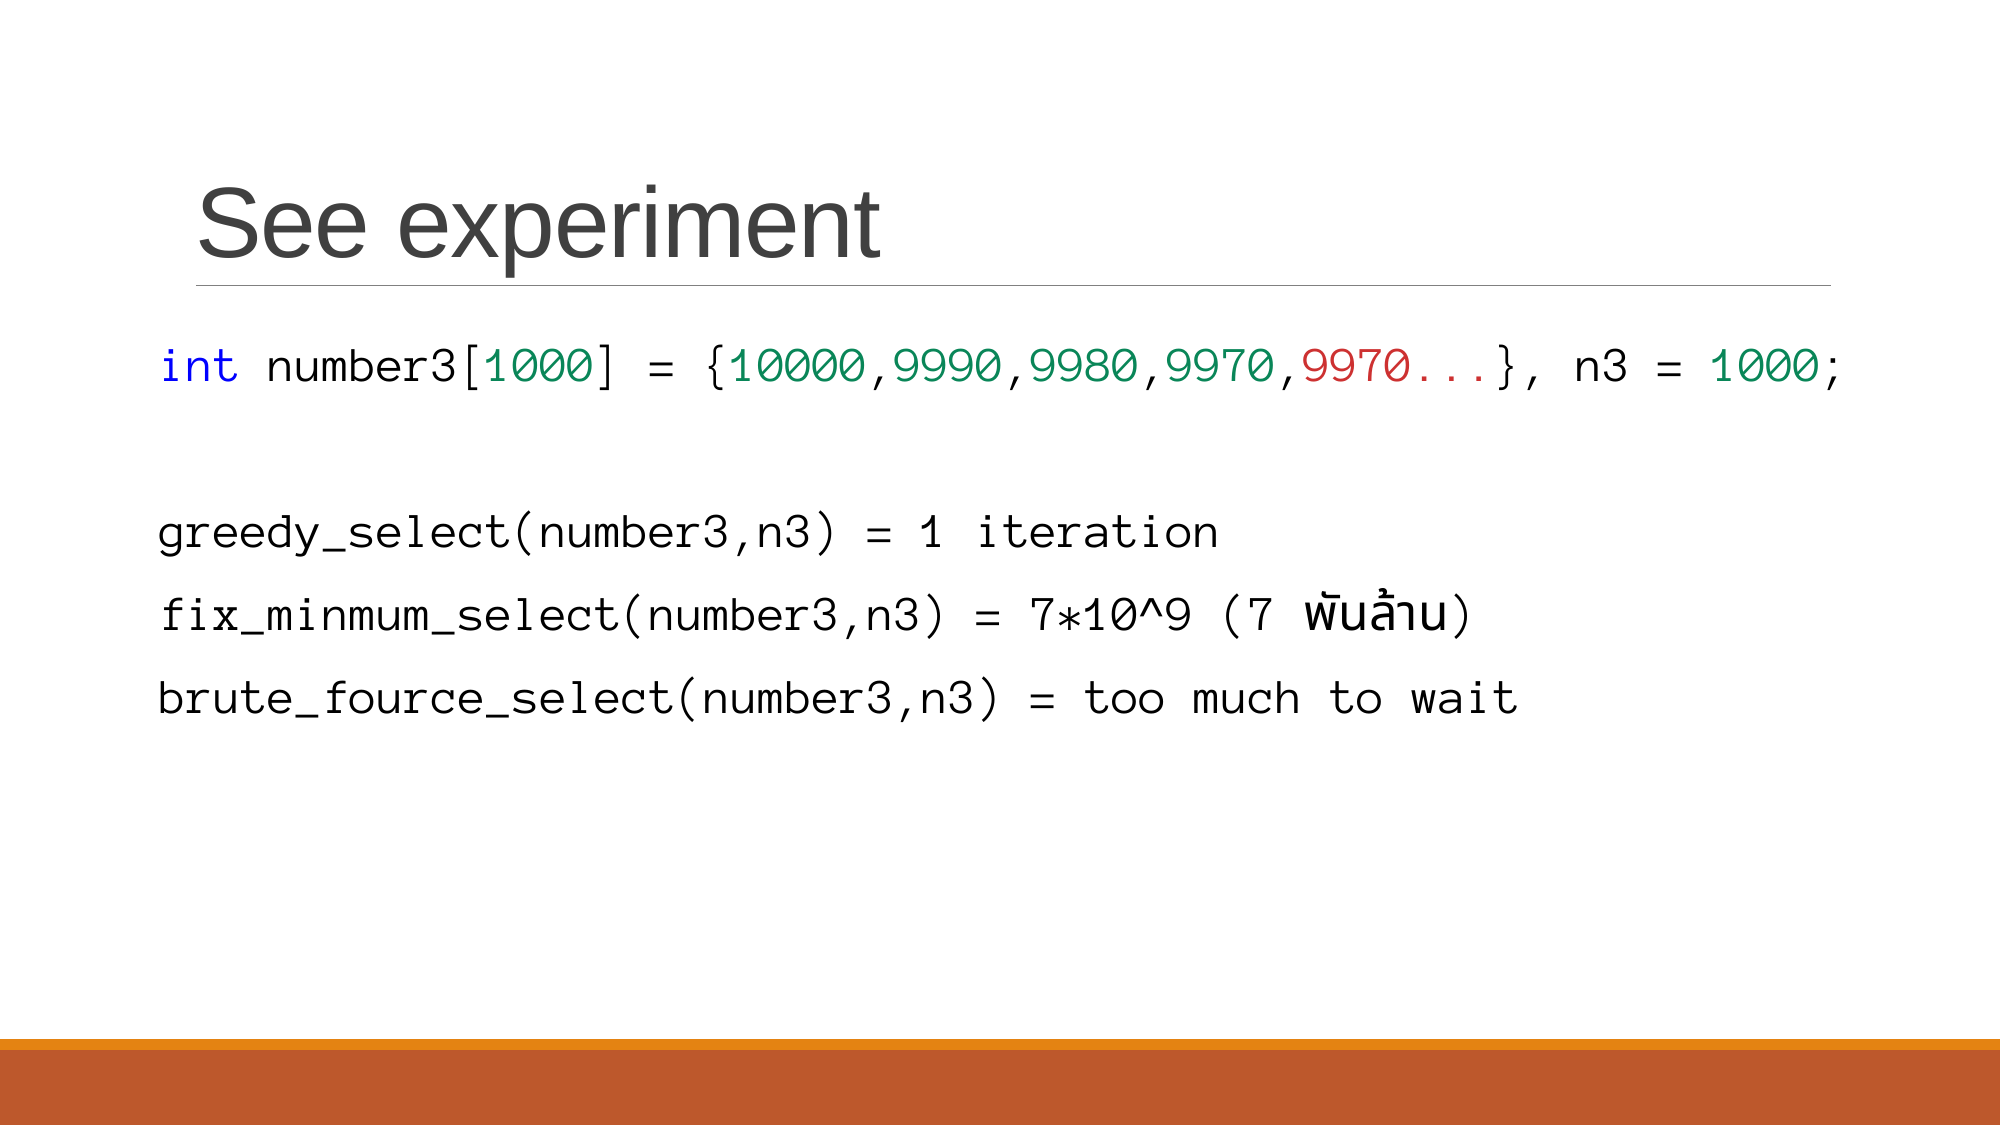

# See experiment
int number3[1000] = {10000,9990,9980,9970,9970...}, n3 = 1000;

greedy_select(number3,n3) = 1 iteration
fix_minmum_select(number3,n3) = 7*10^9 (7 พันล้าน)
brute_fource_select(number3,n3) = too much to wait